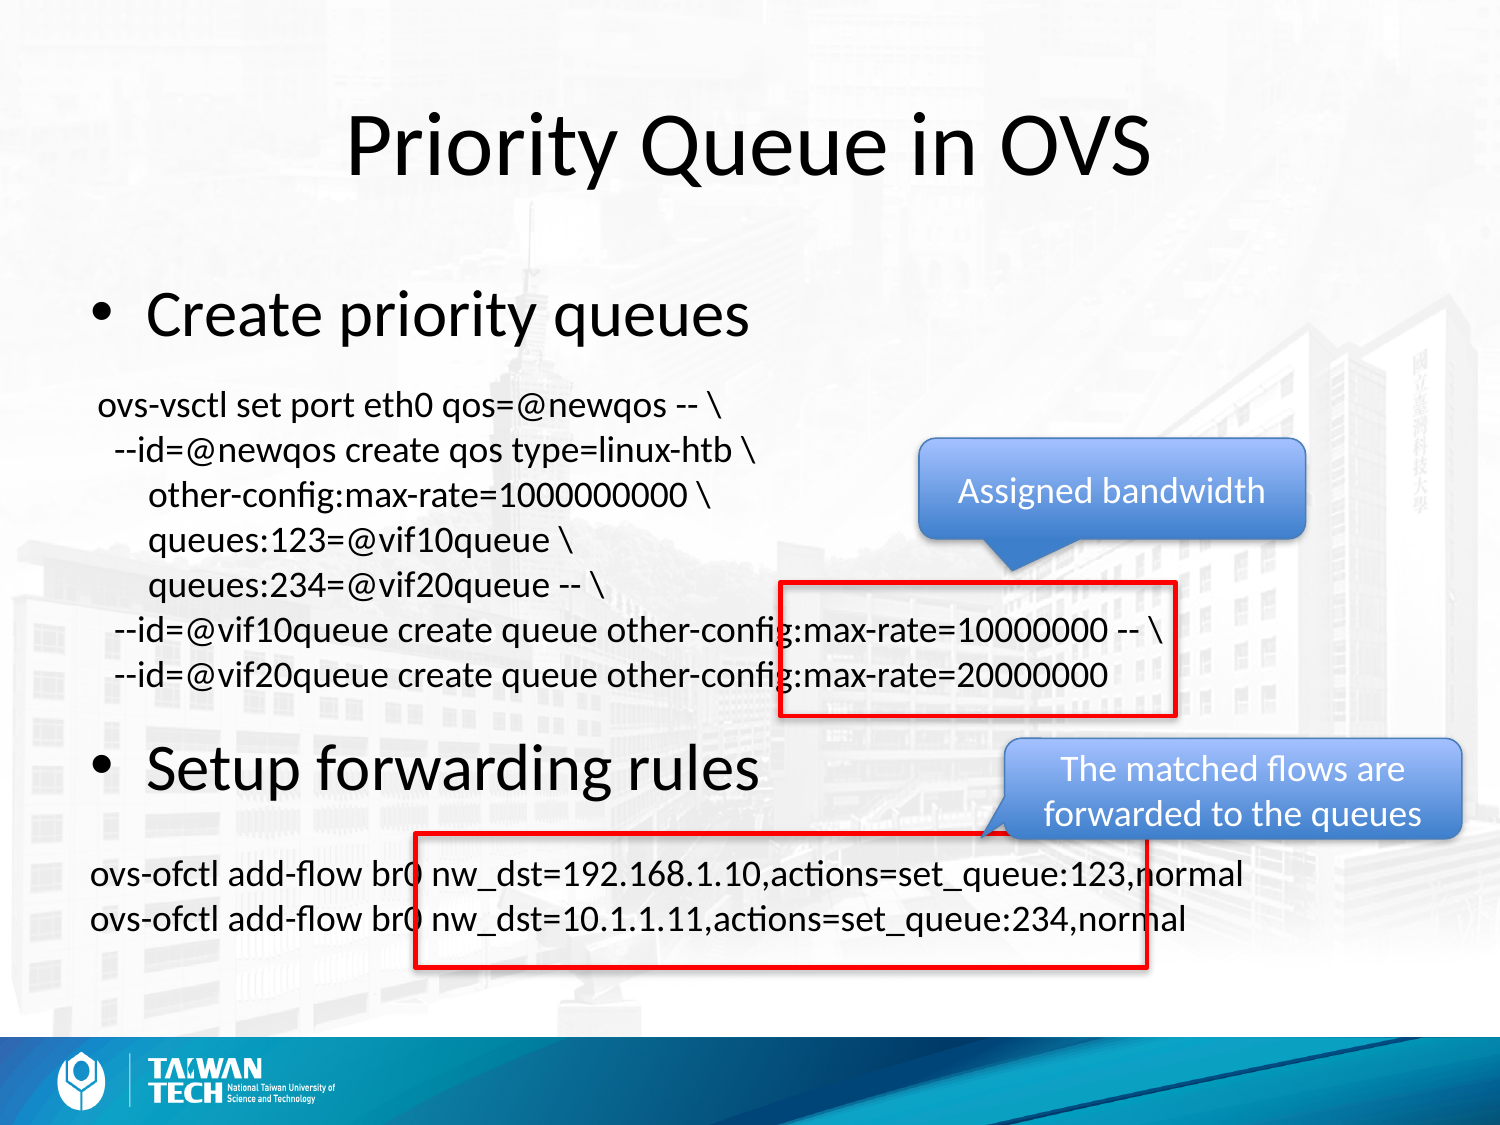

# Priority Queue in OVS
Create priority queues
ovs-vsctl set port eth0 qos=@newqos -- \
  --id=@newqos create qos type=linux-htb \
      other-config:max-rate=1000000000 \
      queues:123=@vif10queue \
      queues:234=@vif20queue -- \
  --id=@vif10queue create queue other-config:max-rate=10000000 -- \
  --id=@vif20queue create queue other-config:max-rate=20000000
Assigned bandwidth

Setup forwarding rules
The matched flows are forwarded to the queues

ovs-ofctl add-flow br0 nw_dst=192.168.1.10,actions=set_queue:123,normal
ovs-ofctl add-flow br0 nw_dst=10.1.1.11,actions=set_queue:234,normal